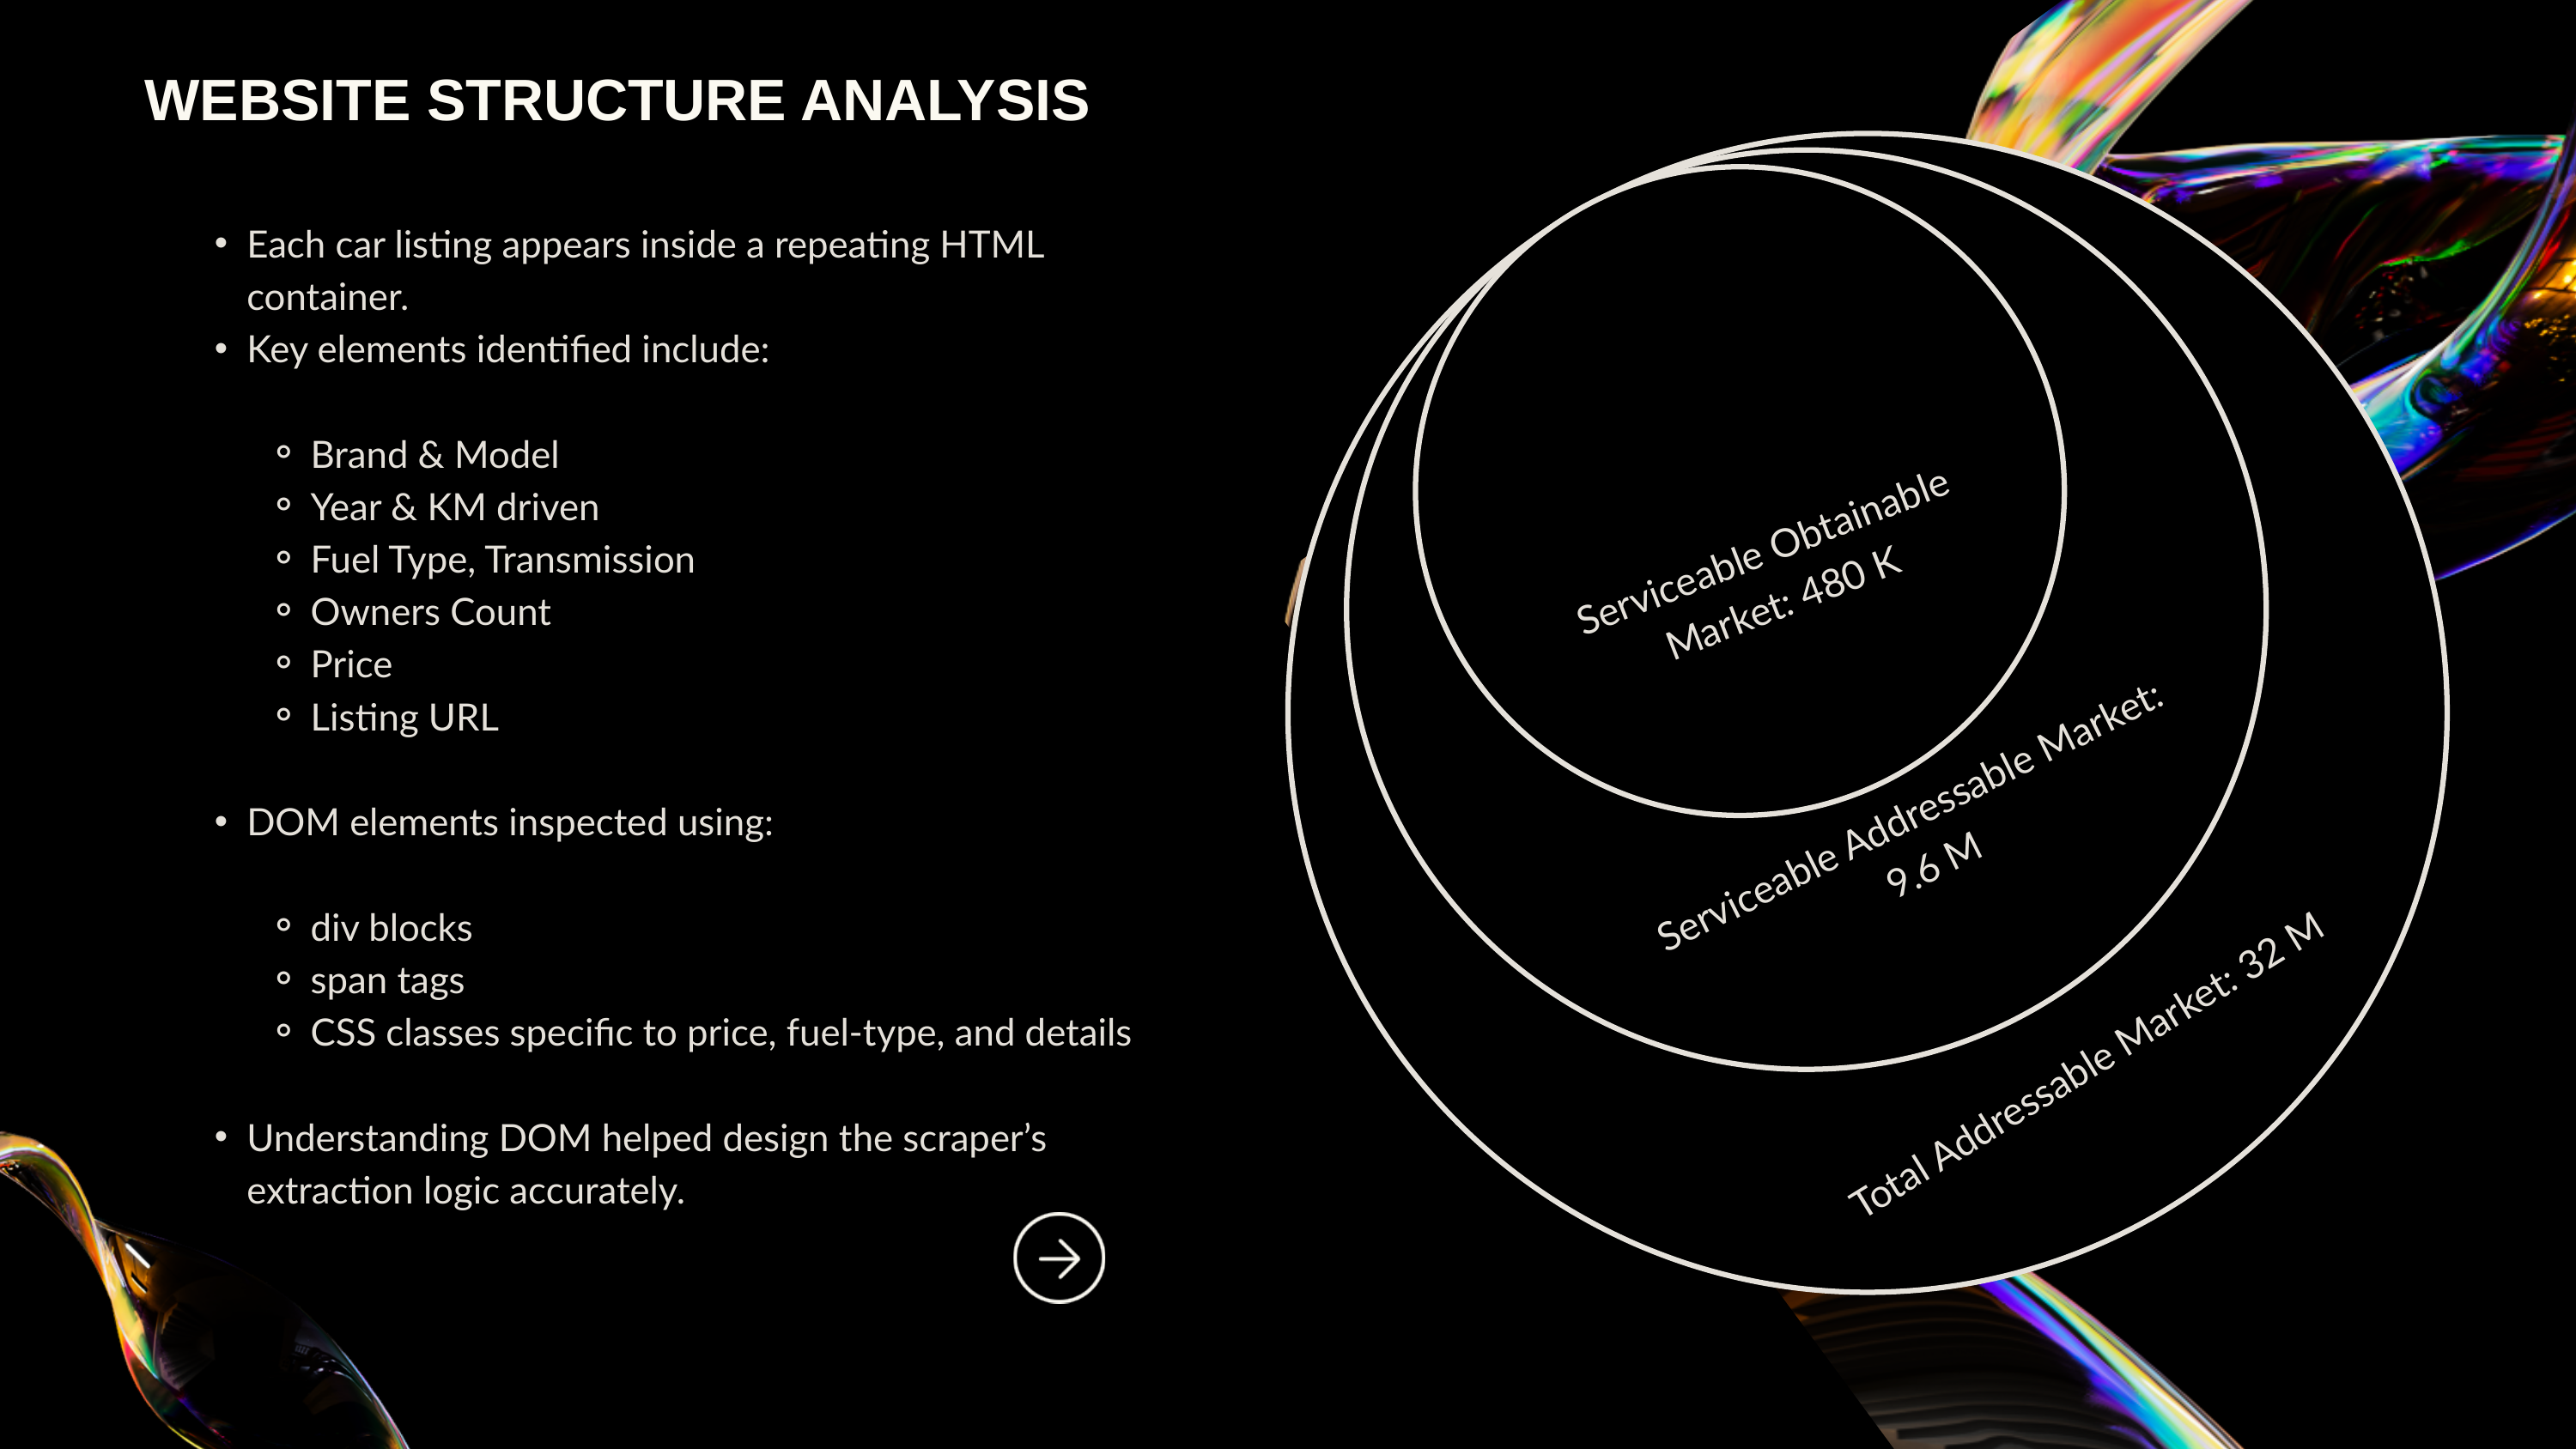

WEBSITE STRUCTURE ANALYSIS

Each car listing appears inside a repeating HTML container.
Key elements identified include:

Brand & Model
Year & KM driven
Fuel Type, Transmission
Owners Count
Price
Listing URL

DOM elements inspected using:

div blocks
span tags
CSS classes specific to price, fuel-type, and details

Understanding DOM helped design the scraper’s extraction logic accurately.

Serviceable Obtainable Market: 480 K
Serviceable Addressable Market: 9.6 M
Total Addressable Market: 32 M